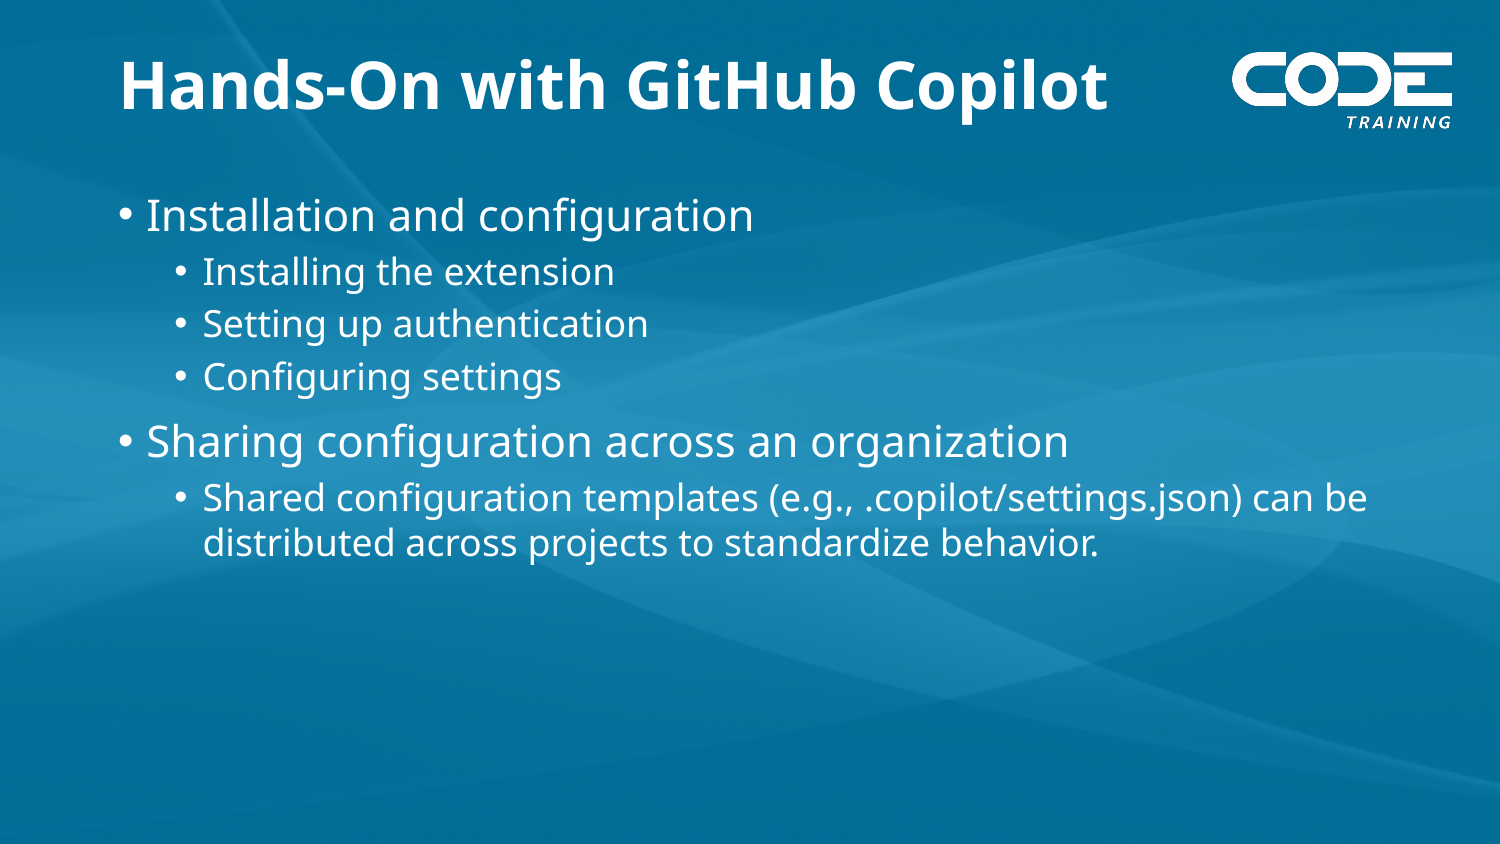

# Hands-On with GitHub Copilot
Installation and configuration
Installing the extension
Setting up authentication
Configuring settings
Sharing configuration across an organization
Shared configuration templates (e.g., .copilot/settings.json) can be distributed across projects to standardize behavior.